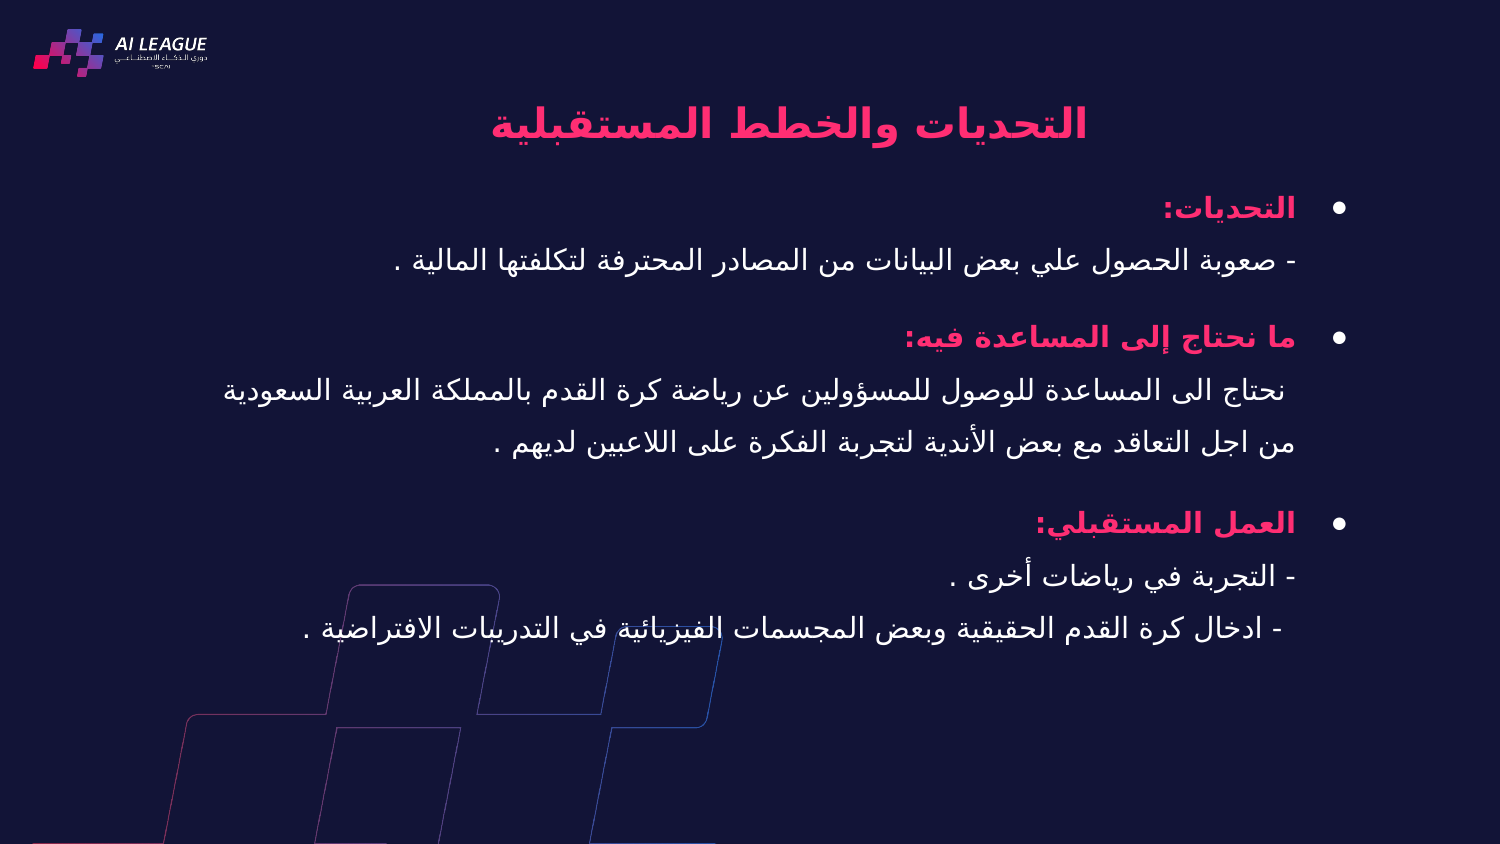

التحديات والخطط المستقبلية
التحديات:
- صعوبة الحصول علي بعض البيانات من المصادر المحترفة لتكلفتها المالية .

ما نحتاج إلى المساعدة فيه:
 نحتاج الى المساعدة للوصول للمسؤولين عن رياضة كرة القدم بالمملكة العربية السعودية من اجل التعاقد مع بعض الأندية لتجربة الفكرة على اللاعبين لديهم .

العمل المستقبلي:
- التجربة في رياضات أخرى .
       - ادخال كرة القدم الحقيقية وبعض المجسمات الفيزيائية في التدريبات الافتراضية .